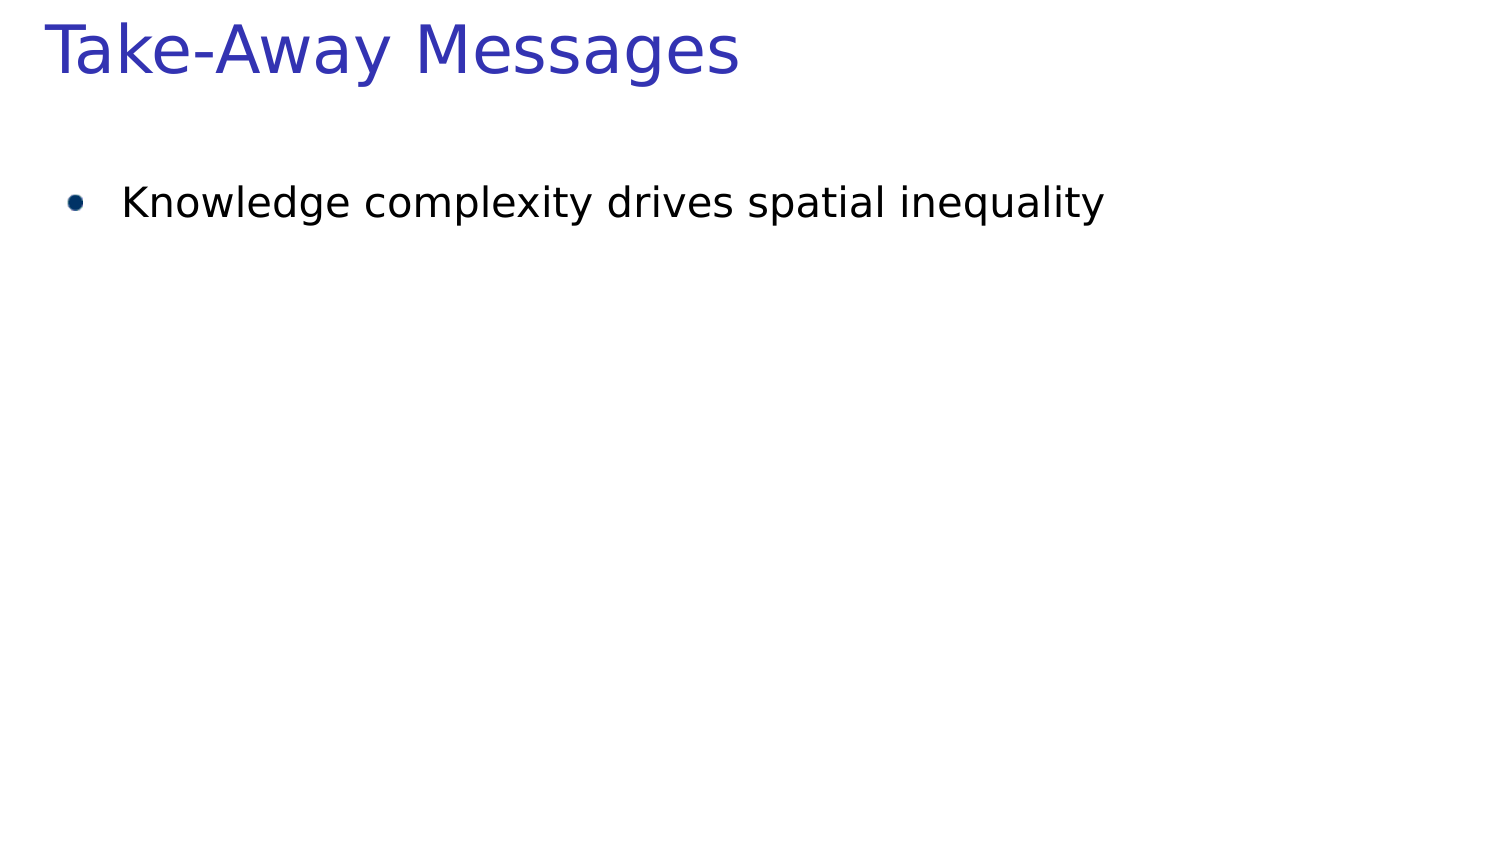

# Take-Away Messages
Knowledge complexity drives spatial inequality